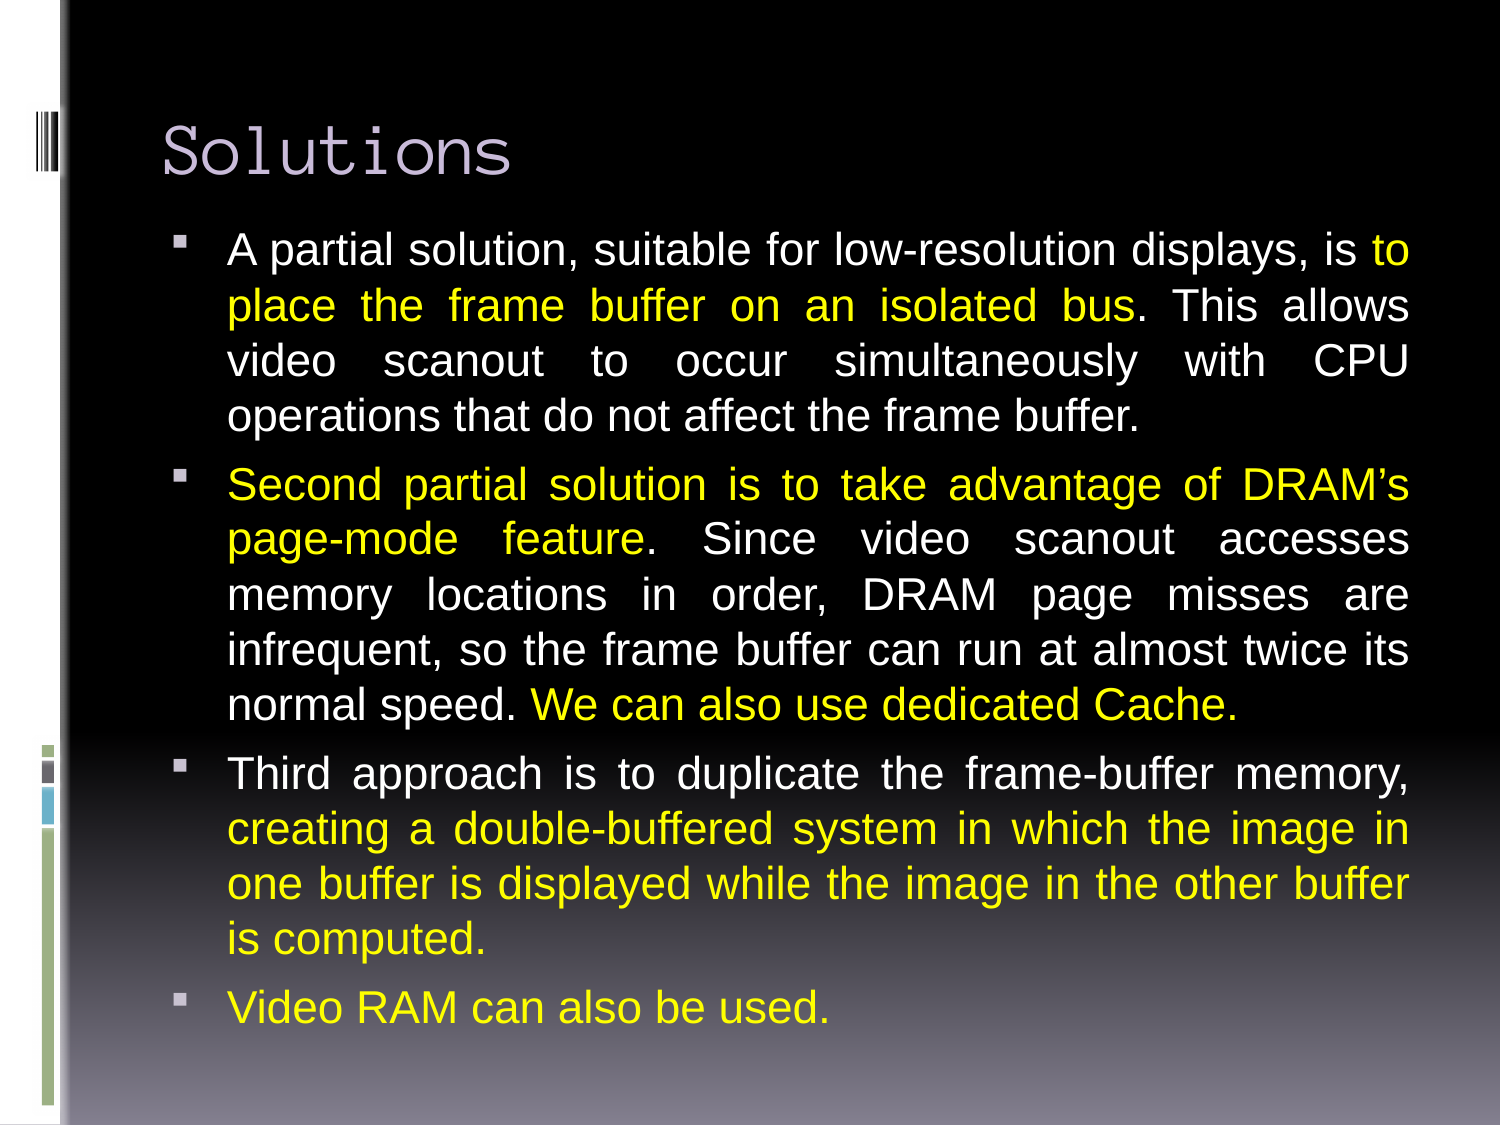

# Solutions
A partial solution, suitable for low-resolution displays, is to place the frame buffer on an isolated bus. This allows video scanout to occur simultaneously with CPU operations that do not affect the frame buffer.
Second partial solution is to take advantage of DRAM’s page-mode feature. Since video scanout accesses memory locations in order, DRAM page misses are infrequent, so the frame buffer can run at almost twice its normal speed. We can also use dedicated Cache.
Third approach is to duplicate the frame-buffer memory, creating a double-buffered system in which the image in one buffer is displayed while the image in the other buffer is computed.
Video RAM can also be used.